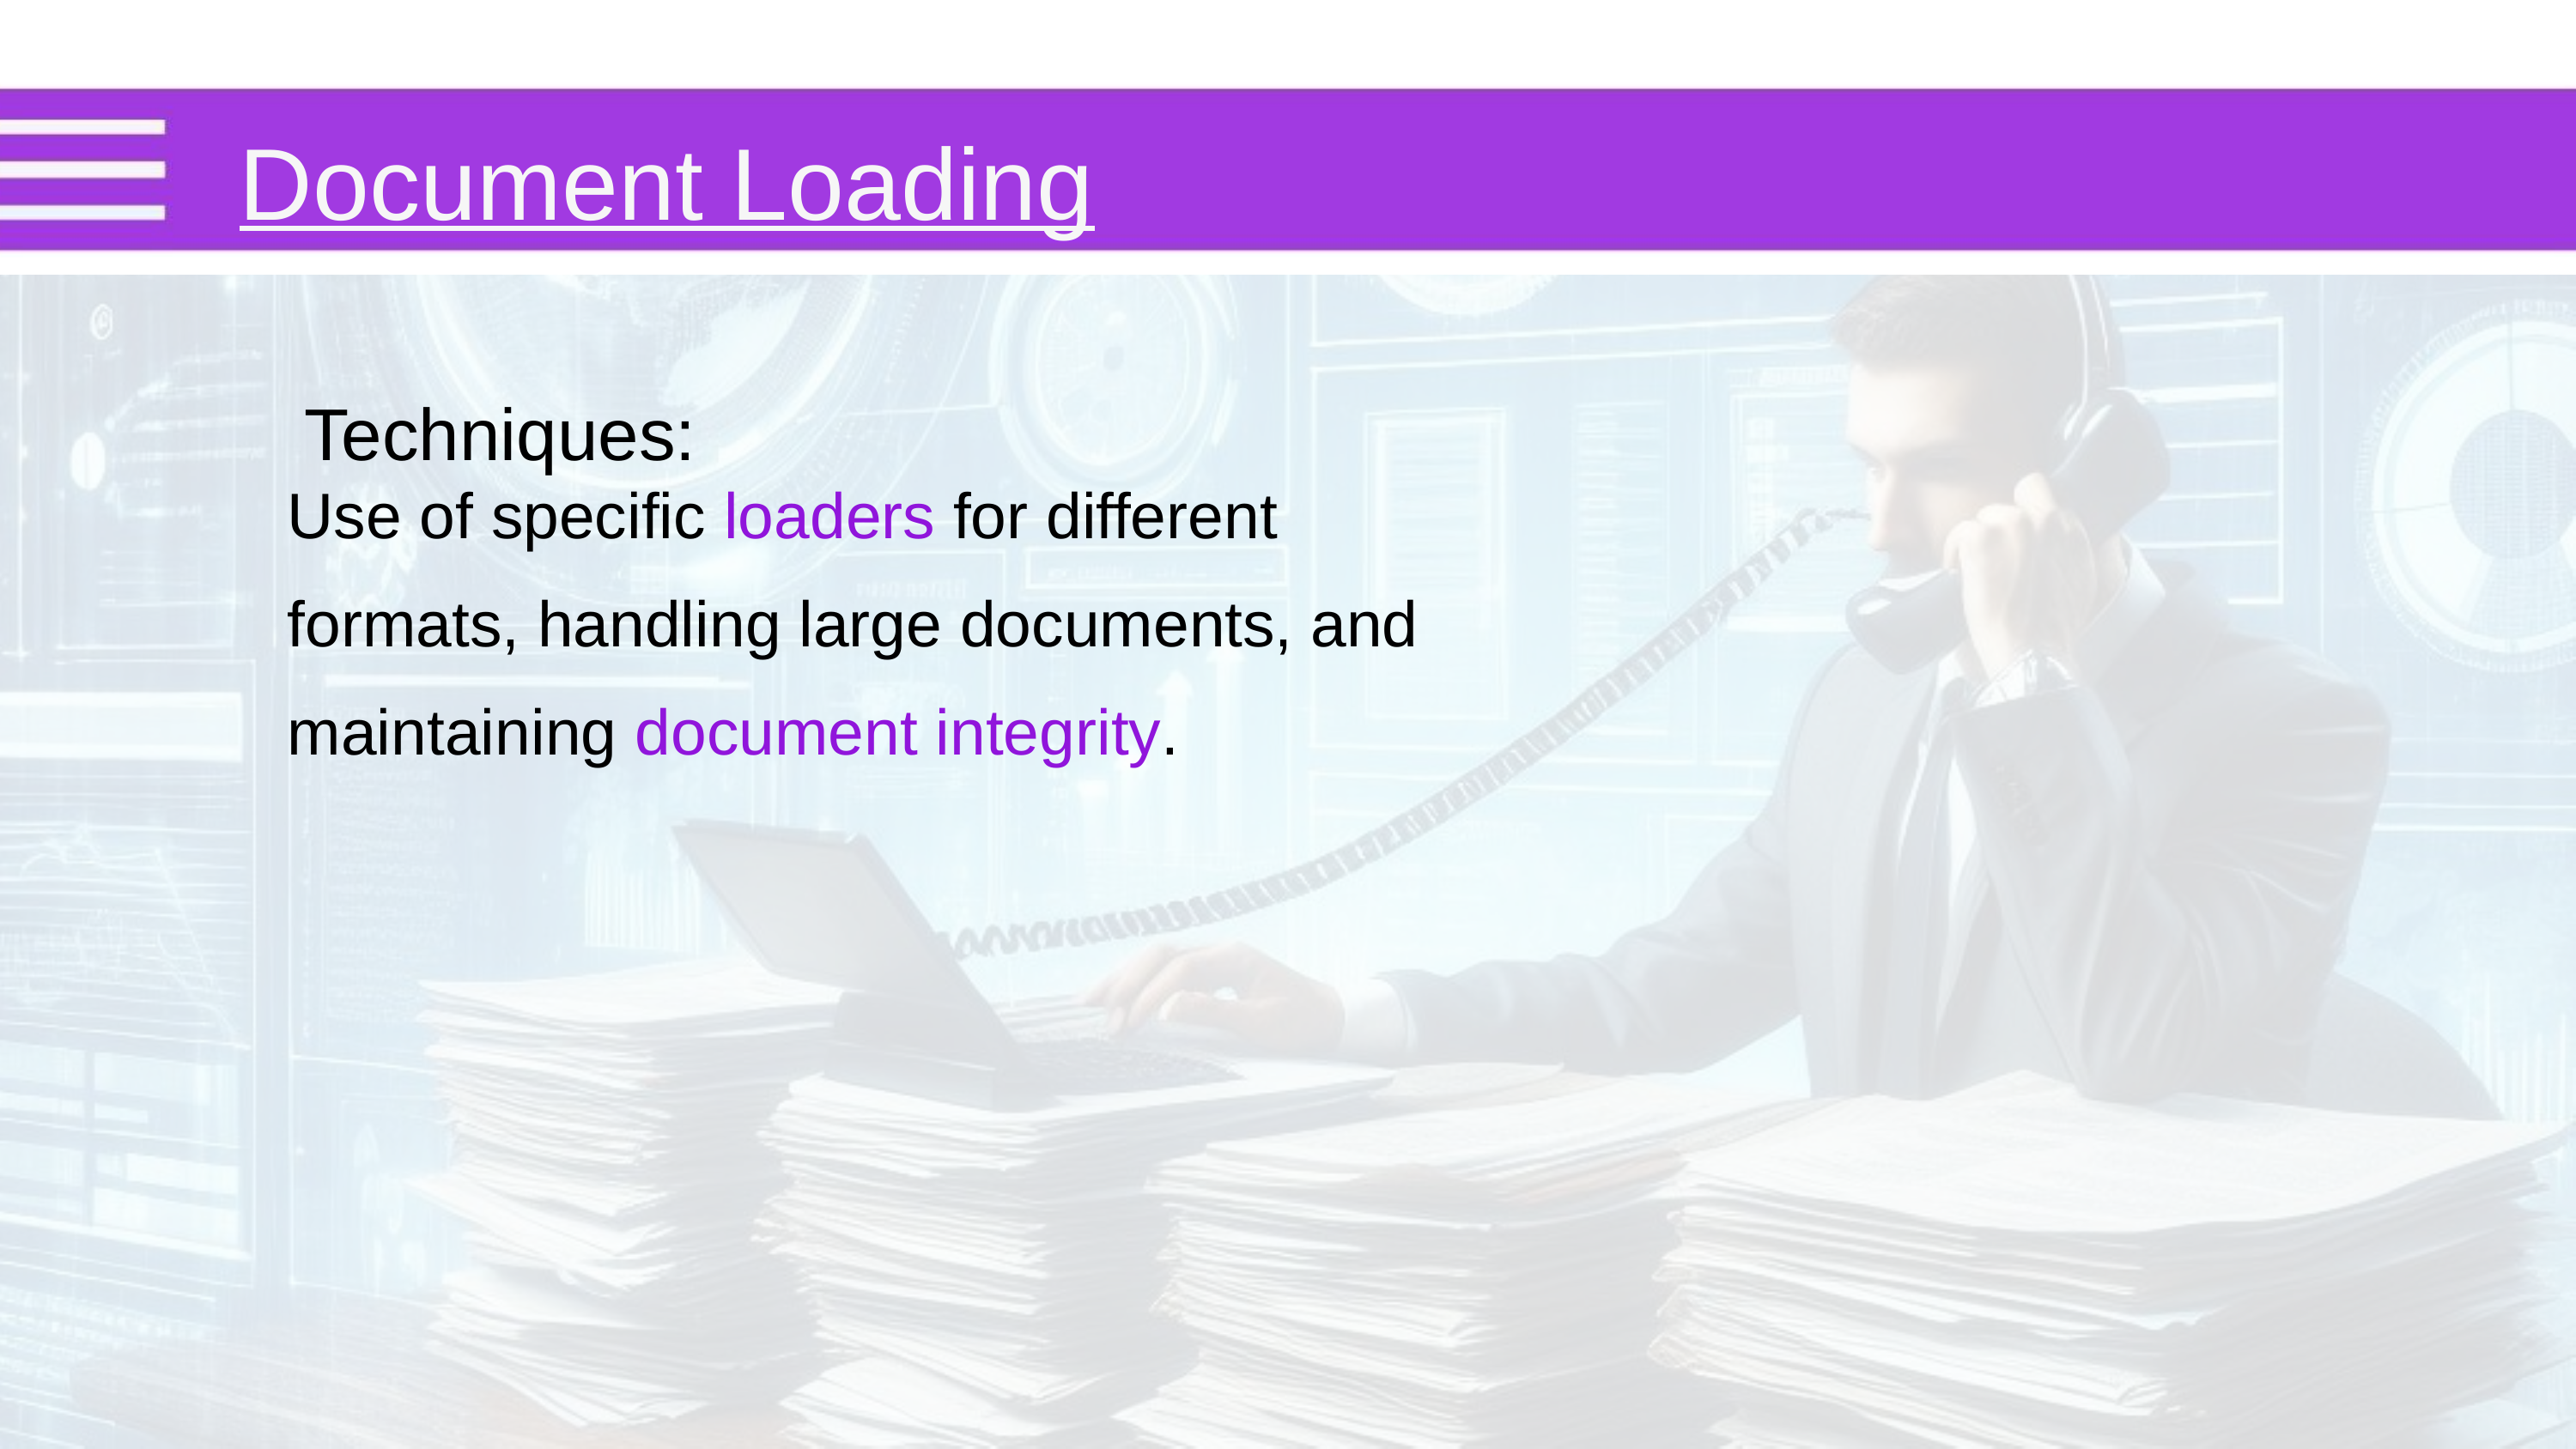

Document Loading

Techniques:

        Use of specific loaders for different
        formats, handling large documents, and
        maintaining document integrity.